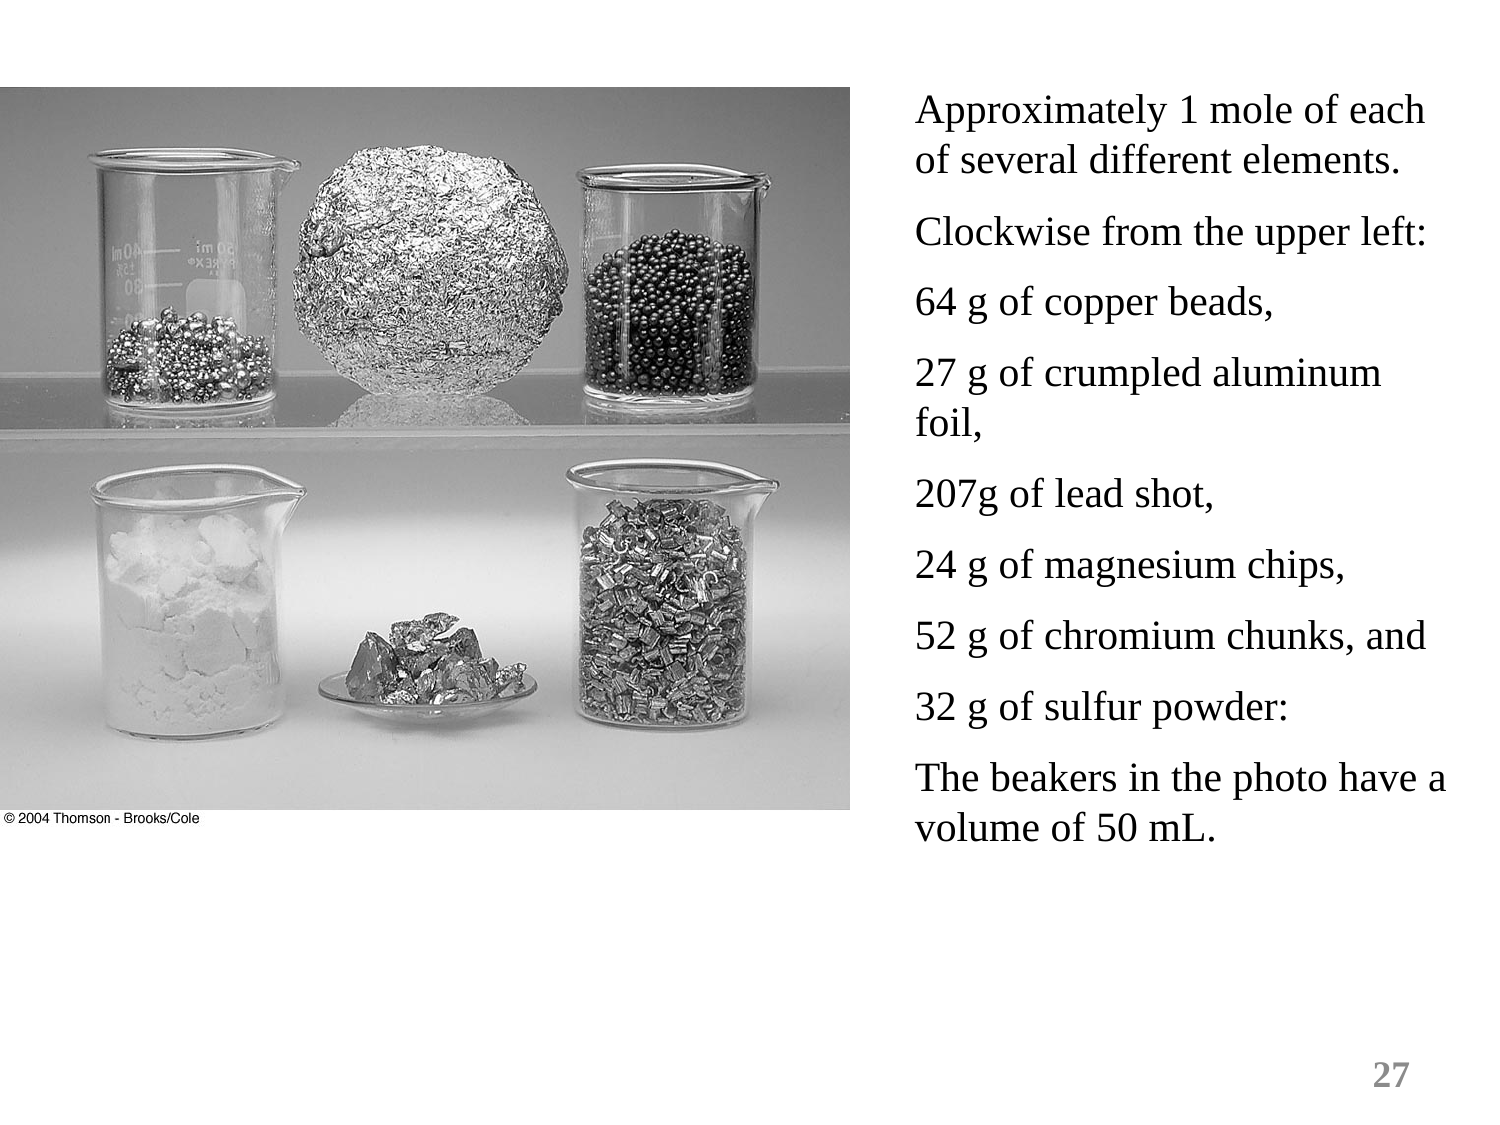

#
Approximately 1 mole of each of several different elements.
Clockwise from the upper left:
64 g of copper beads,
27 g of crumpled aluminum foil,
207g of lead shot,
24 g of magnesium chips,
52 g of chromium chunks, and
32 g of sulfur powder:
The beakers in the photo have a volume of 50 mL.

27